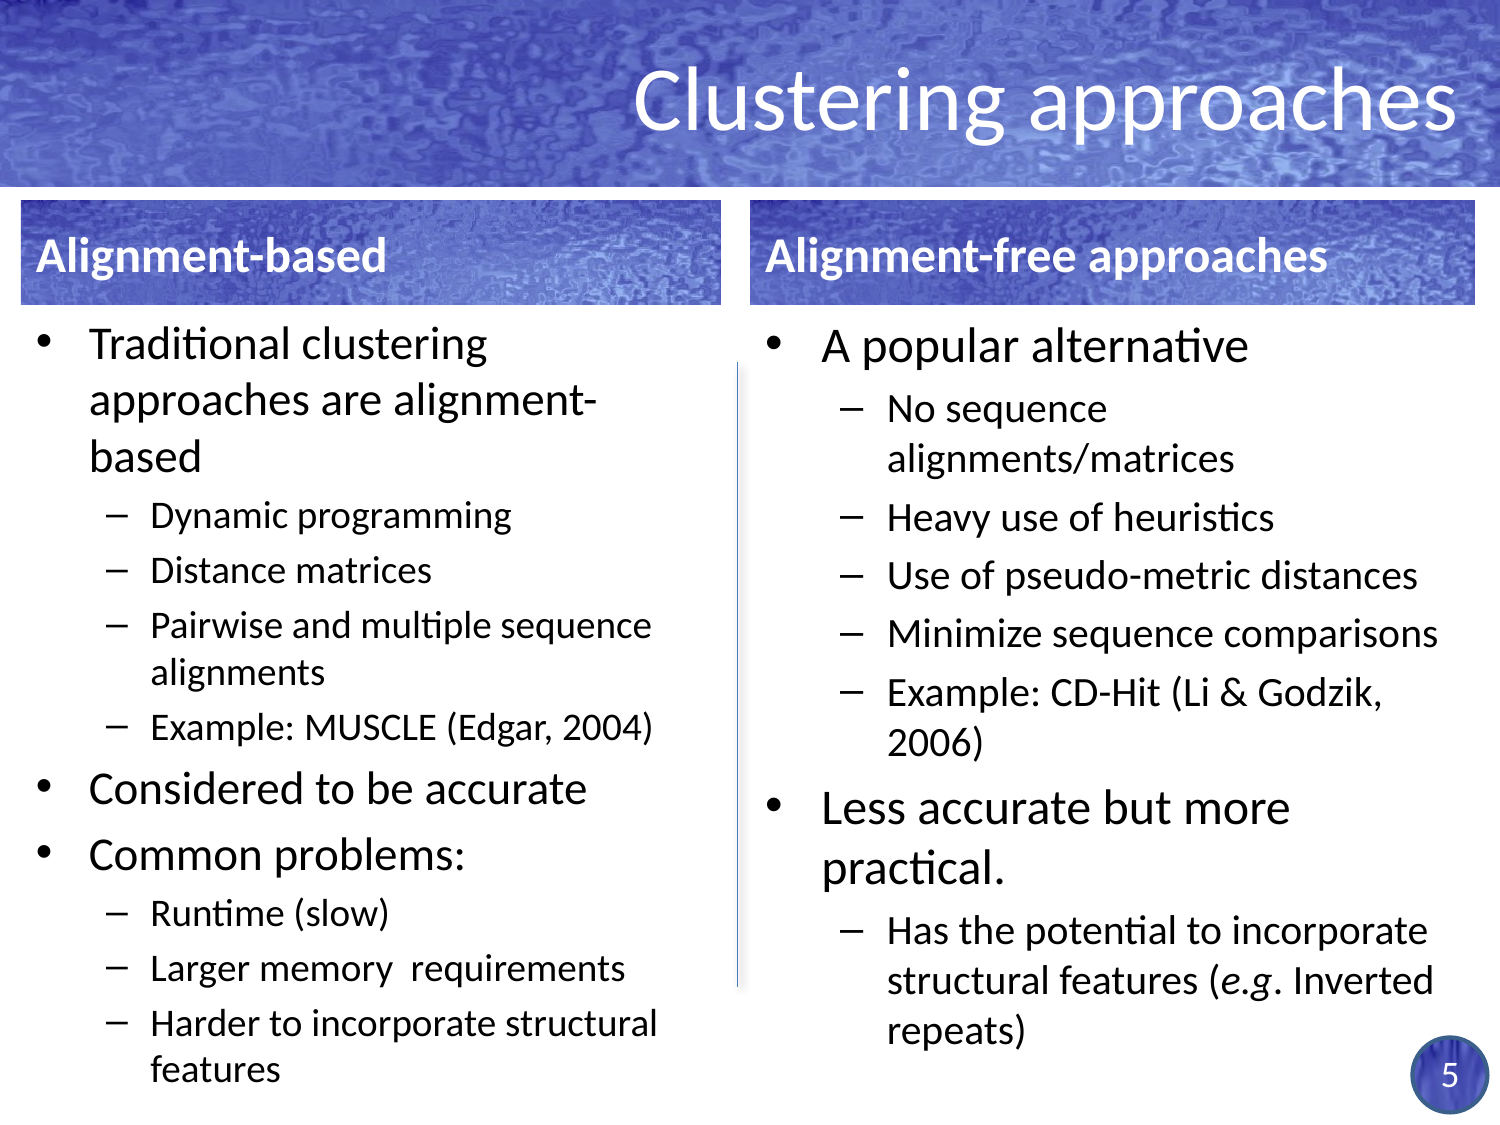

# Clustering approaches
Alignment-based
Alignment-free approaches
Traditional clustering approaches are alignment-based
Dynamic programming
Distance matrices
Pairwise and multiple sequence alignments
Example: MUSCLE (Edgar, 2004)
Considered to be accurate
Common problems:
Runtime (slow)
Larger memory  requirements
Harder to incorporate structural features
A popular alternative
No sequence alignments/matrices
Heavy use of heuristics
Use of pseudo-metric distances
Minimize sequence comparisons
Example: CD-Hit (Li & Godzik, 2006)
Less accurate but more practical.
Has the potential to incorporate structural features (e.g. Inverted repeats)